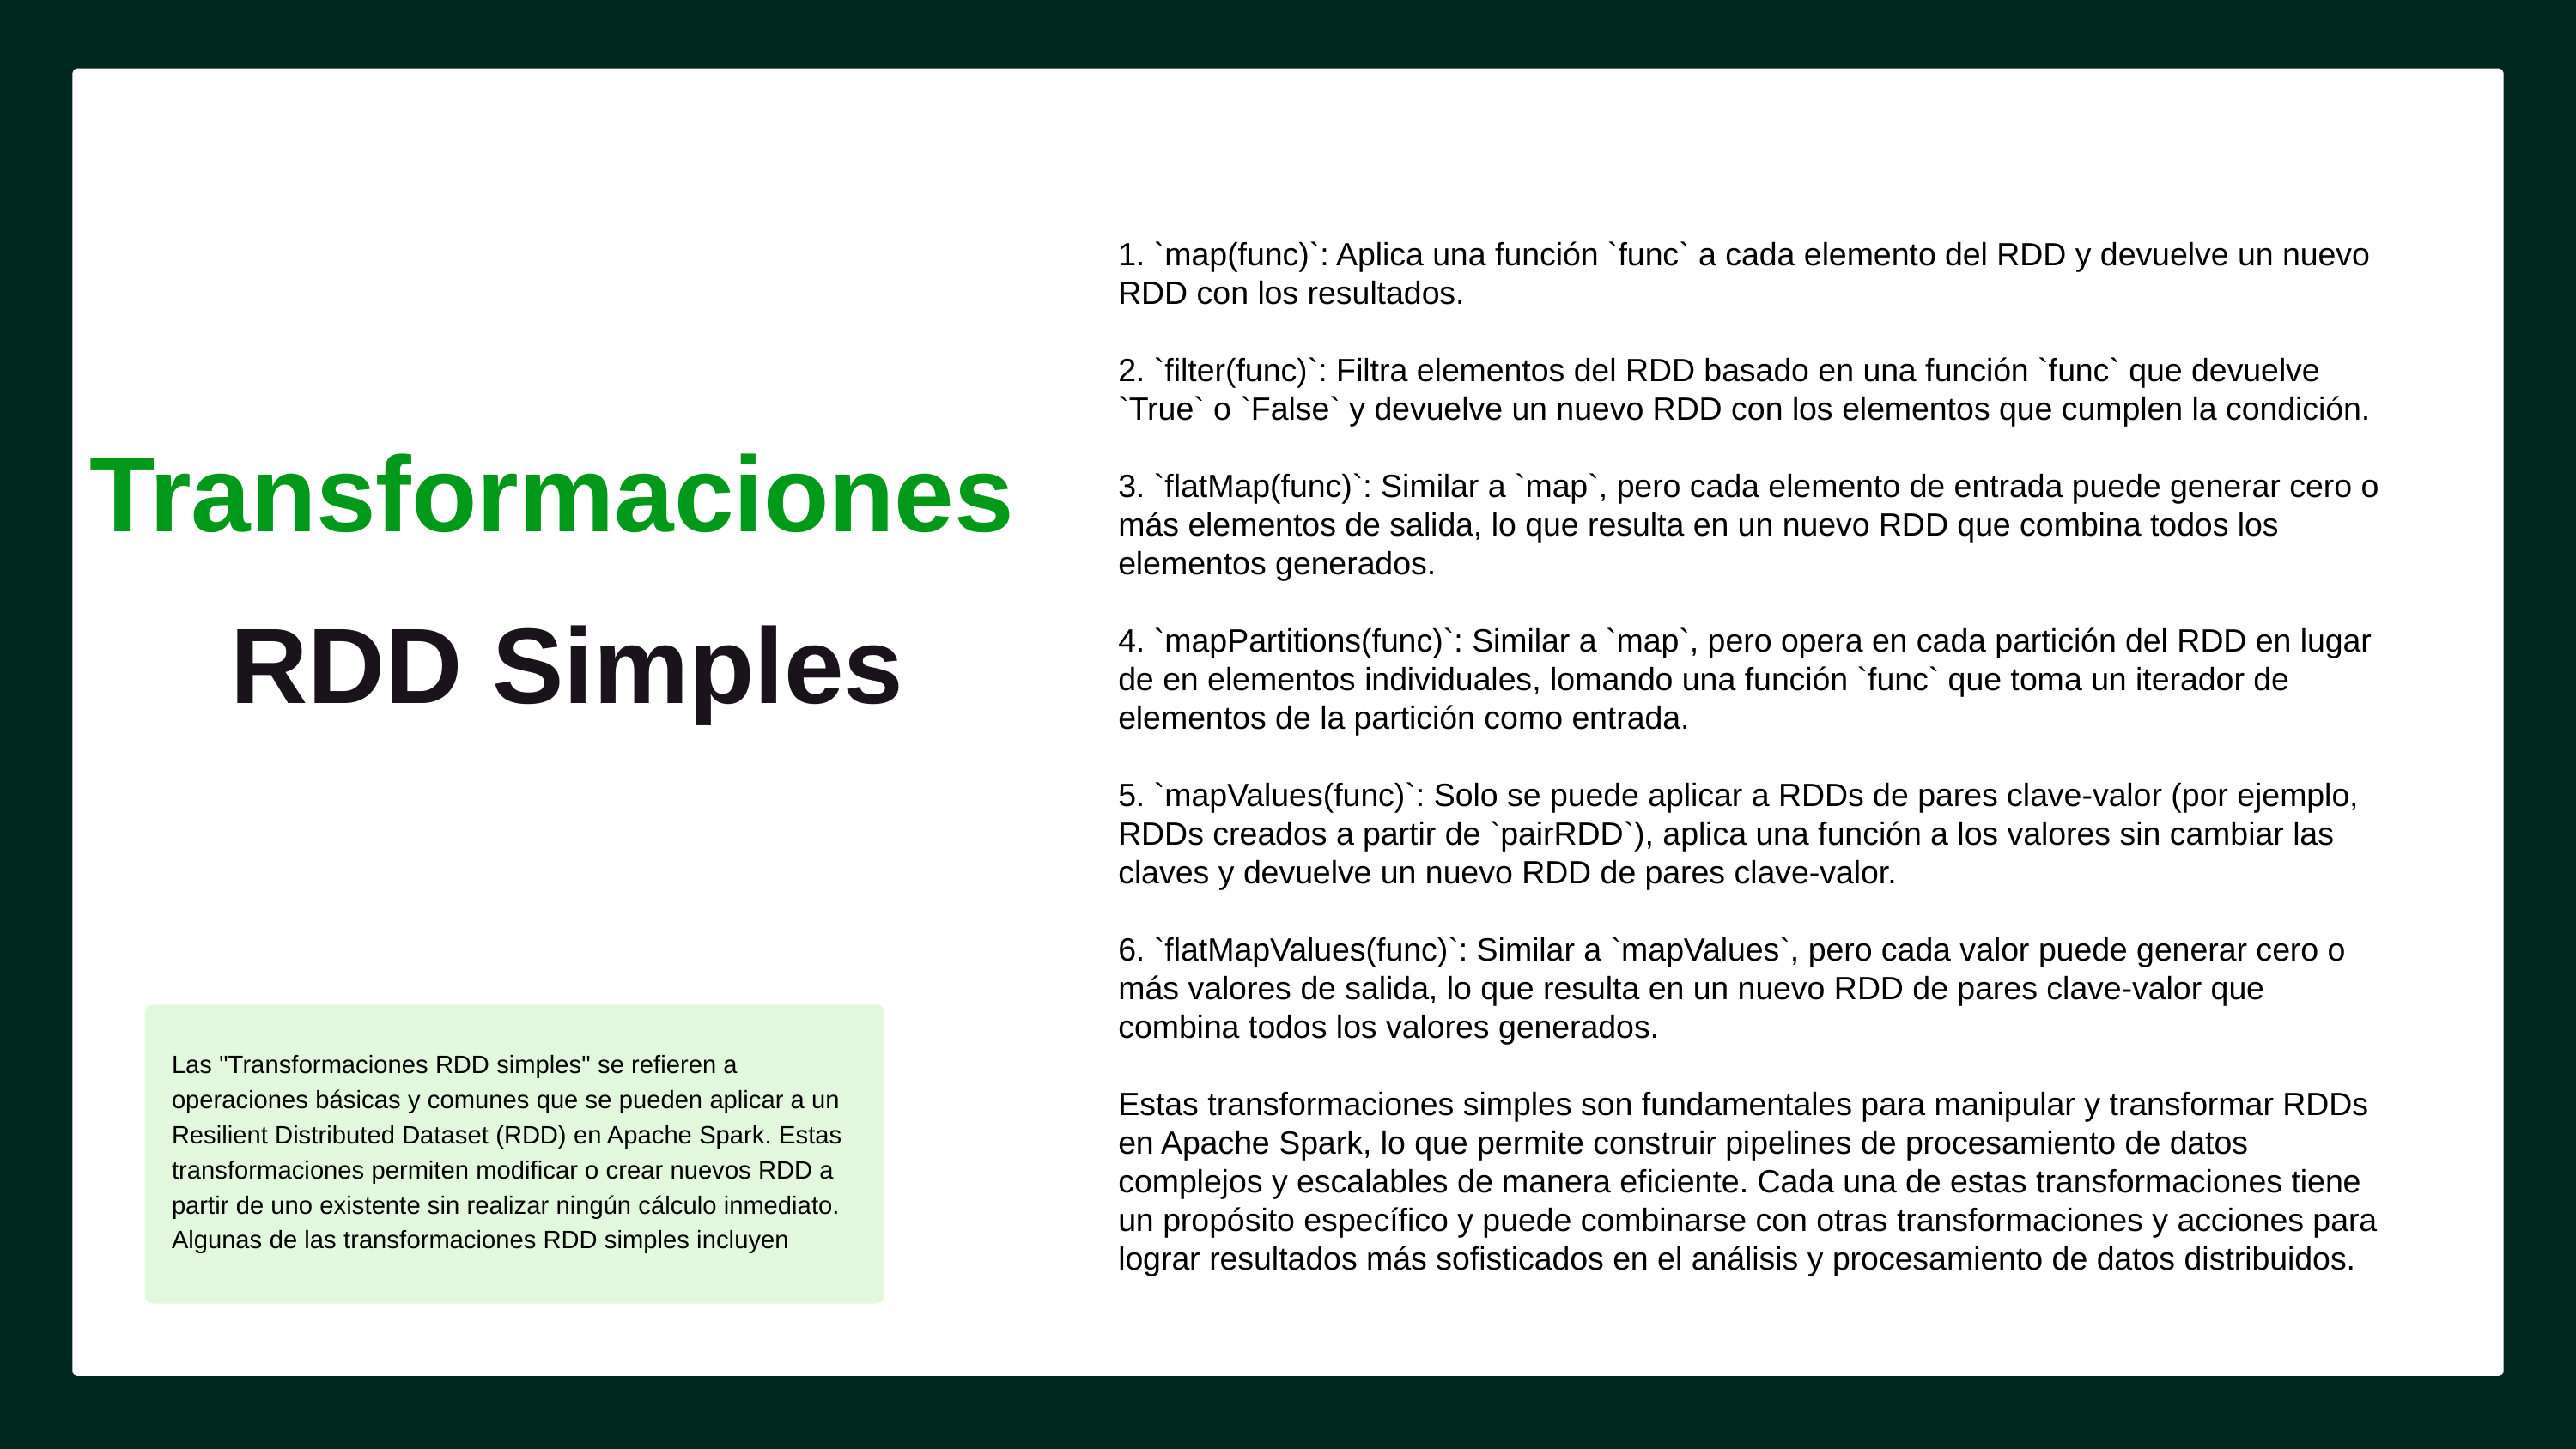

1. `map(func)`: Aplica una función `func` a cada elemento del RDD y devuelve un nuevo RDD con los resultados.
2. `filter(func)`: Filtra elementos del RDD basado en una función `func` que devuelve `True` o `False` y devuelve un nuevo RDD con los elementos que cumplen la condición.
3. `flatMap(func)`: Similar a `map`, pero cada elemento de entrada puede generar cero o más elementos de salida, lo que resulta en un nuevo RDD que combina todos los elementos generados.
4. `mapPartitions(func)`: Similar a `map`, pero opera en cada partición del RDD en lugar de en elementos individuales, lomando una función `func` que toma un iterador de elementos de la partición como entrada.
5. `mapValues(func)`: Solo se puede aplicar a RDDs de pares clave-valor (por ejemplo, RDDs creados a partir de `pairRDD`), aplica una función a los valores sin cambiar las claves y devuelve un nuevo RDD de pares clave-valor.
6. `flatMapValues(func)`: Similar a `mapValues`, pero cada valor puede generar cero o más valores de salida, lo que resulta en un nuevo RDD de pares clave-valor que combina todos los valores generados.
Estas transformaciones simples son fundamentales para manipular y transformar RDDs en Apache Spark, lo que permite construir pipelines de procesamiento de datos complejos y escalables de manera eficiente. Cada una de estas transformaciones tiene un propósito específico y puede combinarse con otras transformaciones y acciones para lograr resultados más sofisticados en el análisis y procesamiento de datos distribuidos.
Transformaciones

RDD Simples

Las "Transformaciones RDD simples" se refieren a operaciones básicas y comunes que se pueden aplicar a un Resilient Distributed Dataset (RDD) en Apache Spark. Estas transformaciones permiten modificar o crear nuevos RDD a partir de uno existente sin realizar ningún cálculo inmediato. Algunas de las transformaciones RDD simples incluyen